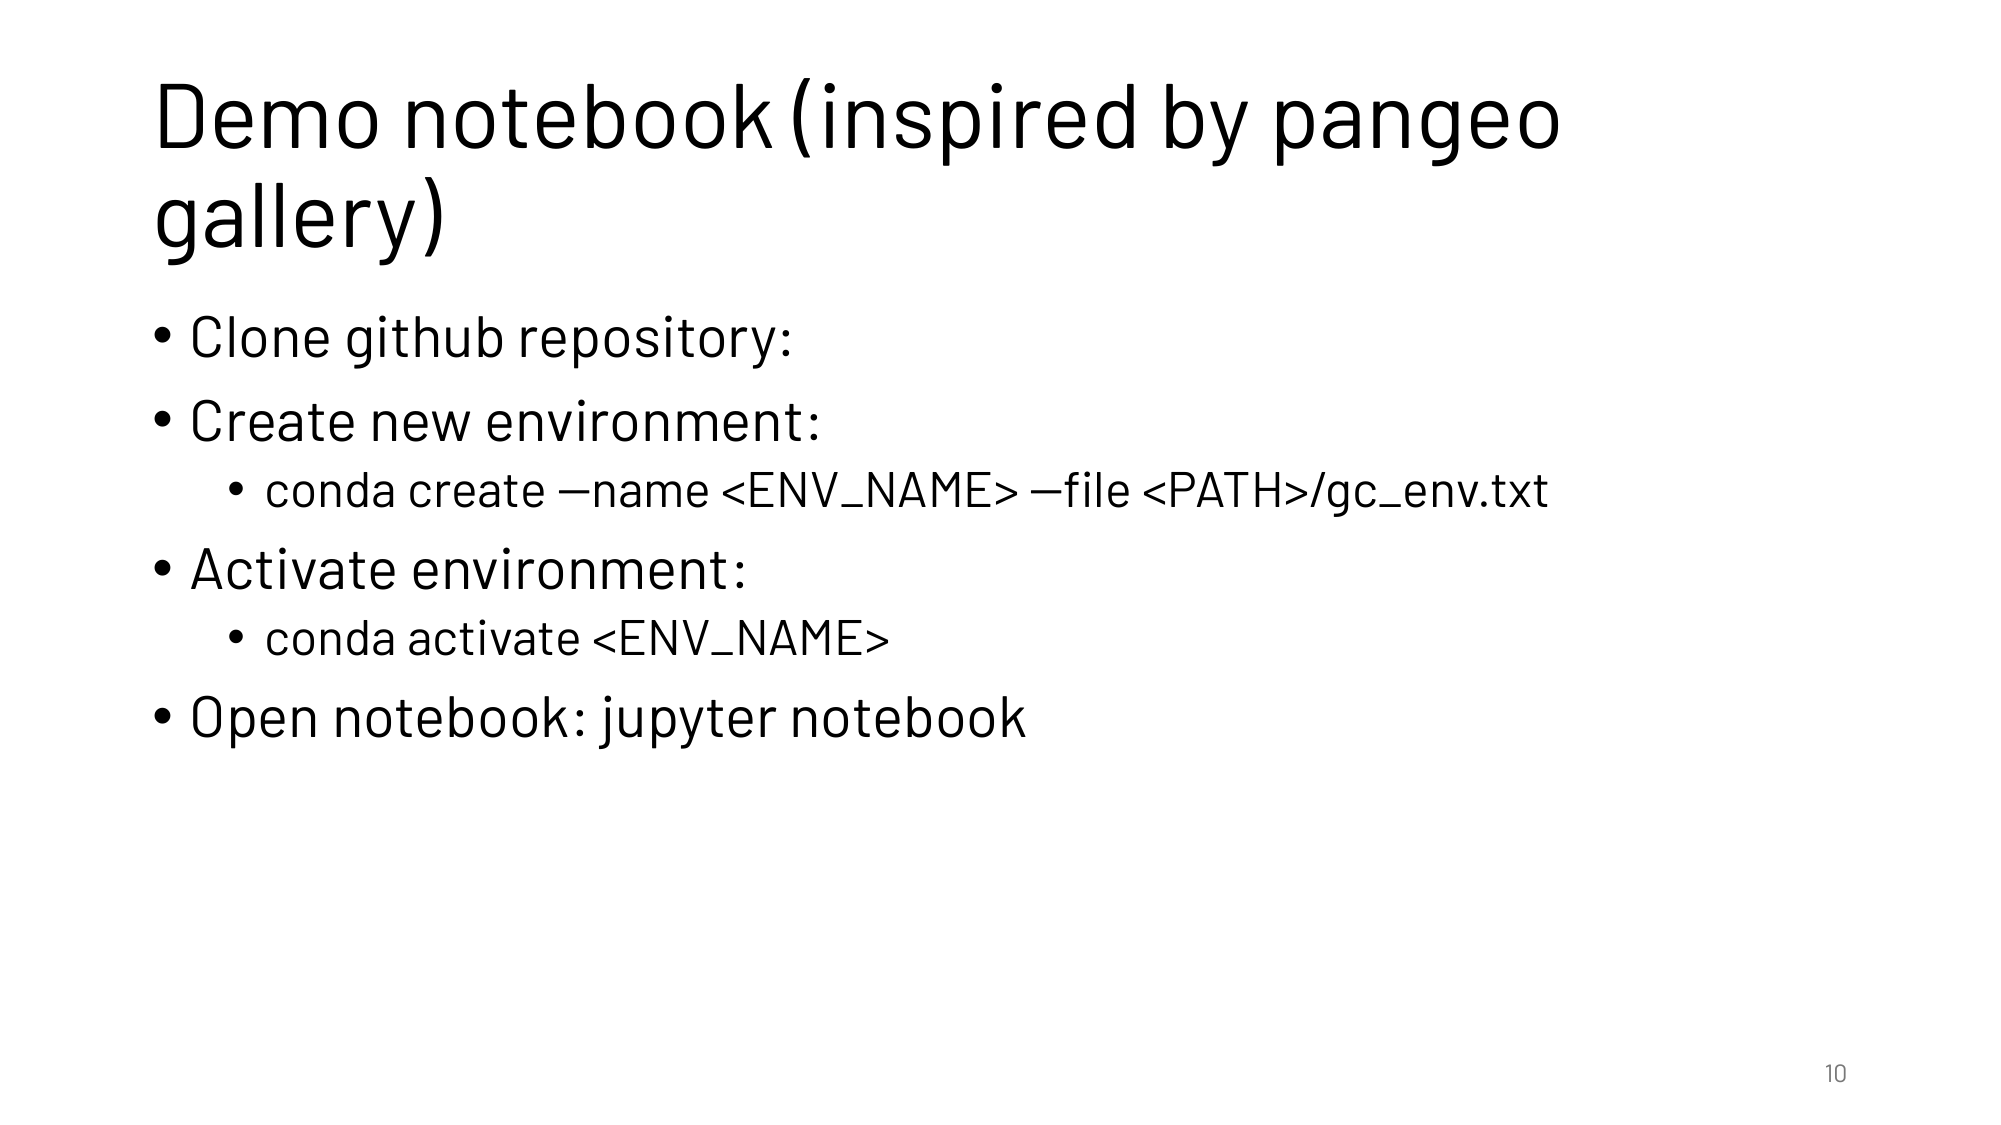

# Demo notebook (inspired by pangeo gallery)
Clone github repository:
Create new environment:
conda create --name <ENV_NAME> --file <PATH>/gc_env.txt
Activate environment:
conda activate <ENV_NAME>
Open notebook: jupyter notebook

10